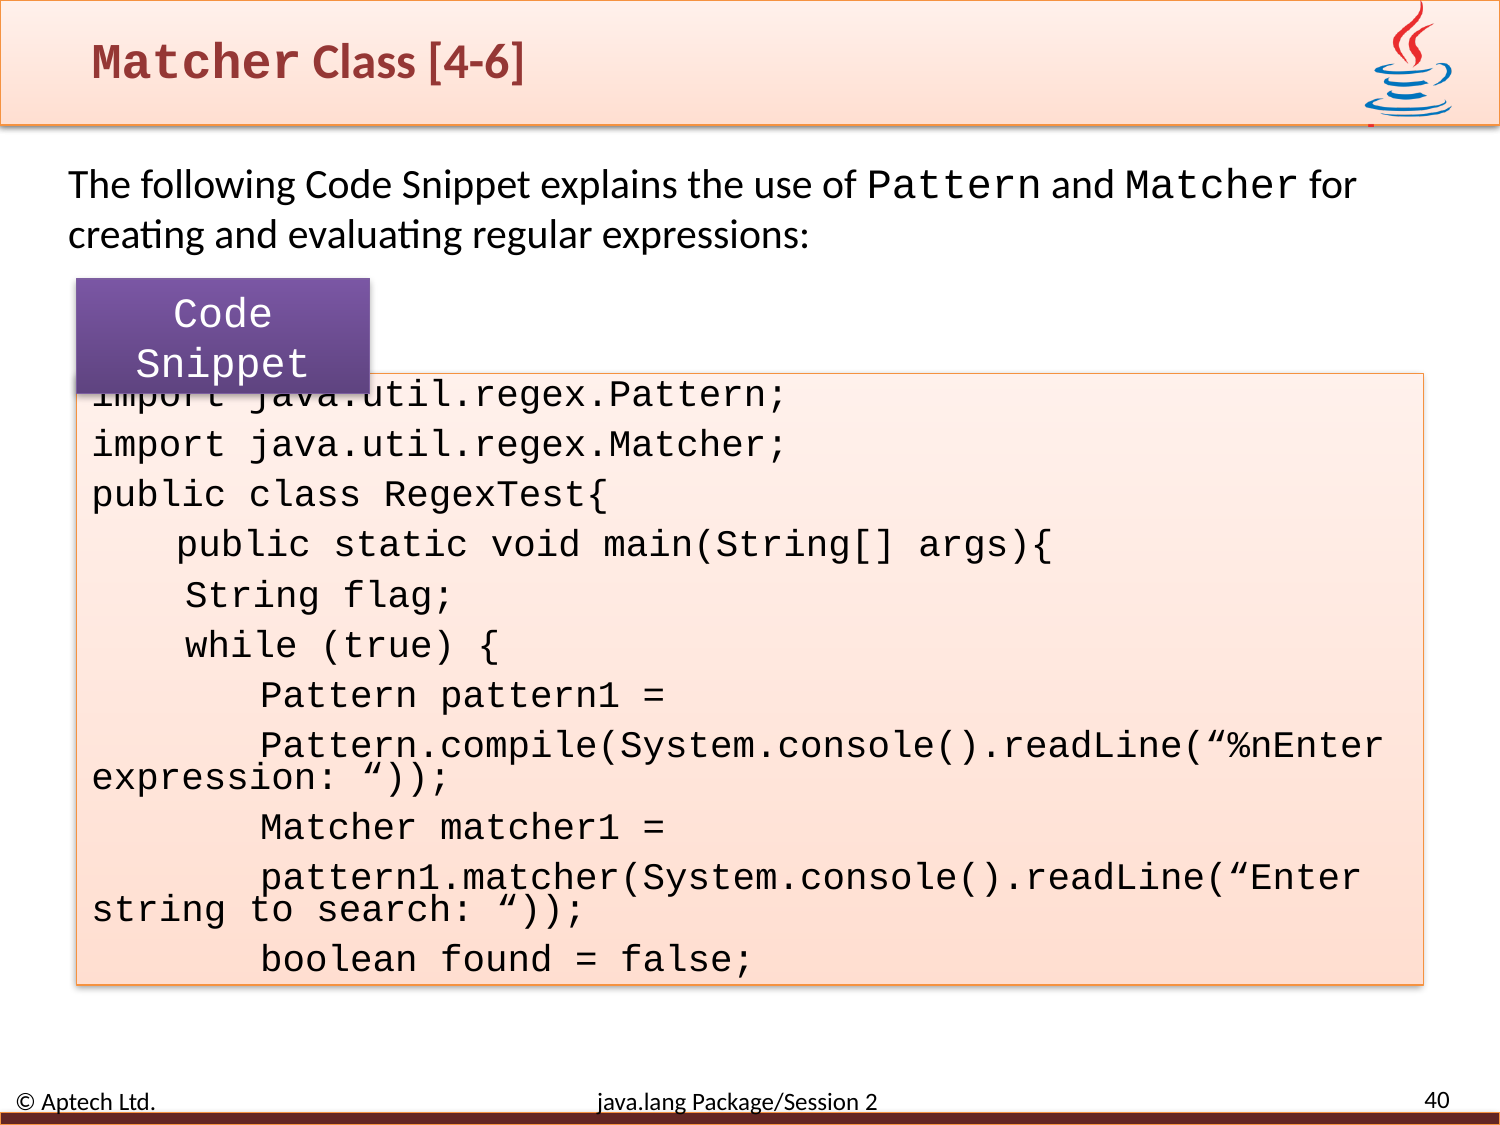

# Matcher Class [4-6]
The following Code Snippet explains the use of Pattern and Matcher for creating and evaluating regular expressions:

Code Snippet
import java.util.regex.Pattern;
import java.util.regex.Matcher;
public class RegexTest{
public static void main(String[] args){
String flag;
while (true) {
Pattern pattern1 =
Pattern.compile(System.console().readLine(“%nEnter expression: “));
Matcher matcher1 =
pattern1.matcher(System.console().readLine(“Enter string to search: “));
boolean found = false;
40
© Aptech Ltd.                                                                             java.lang Package/Session 2